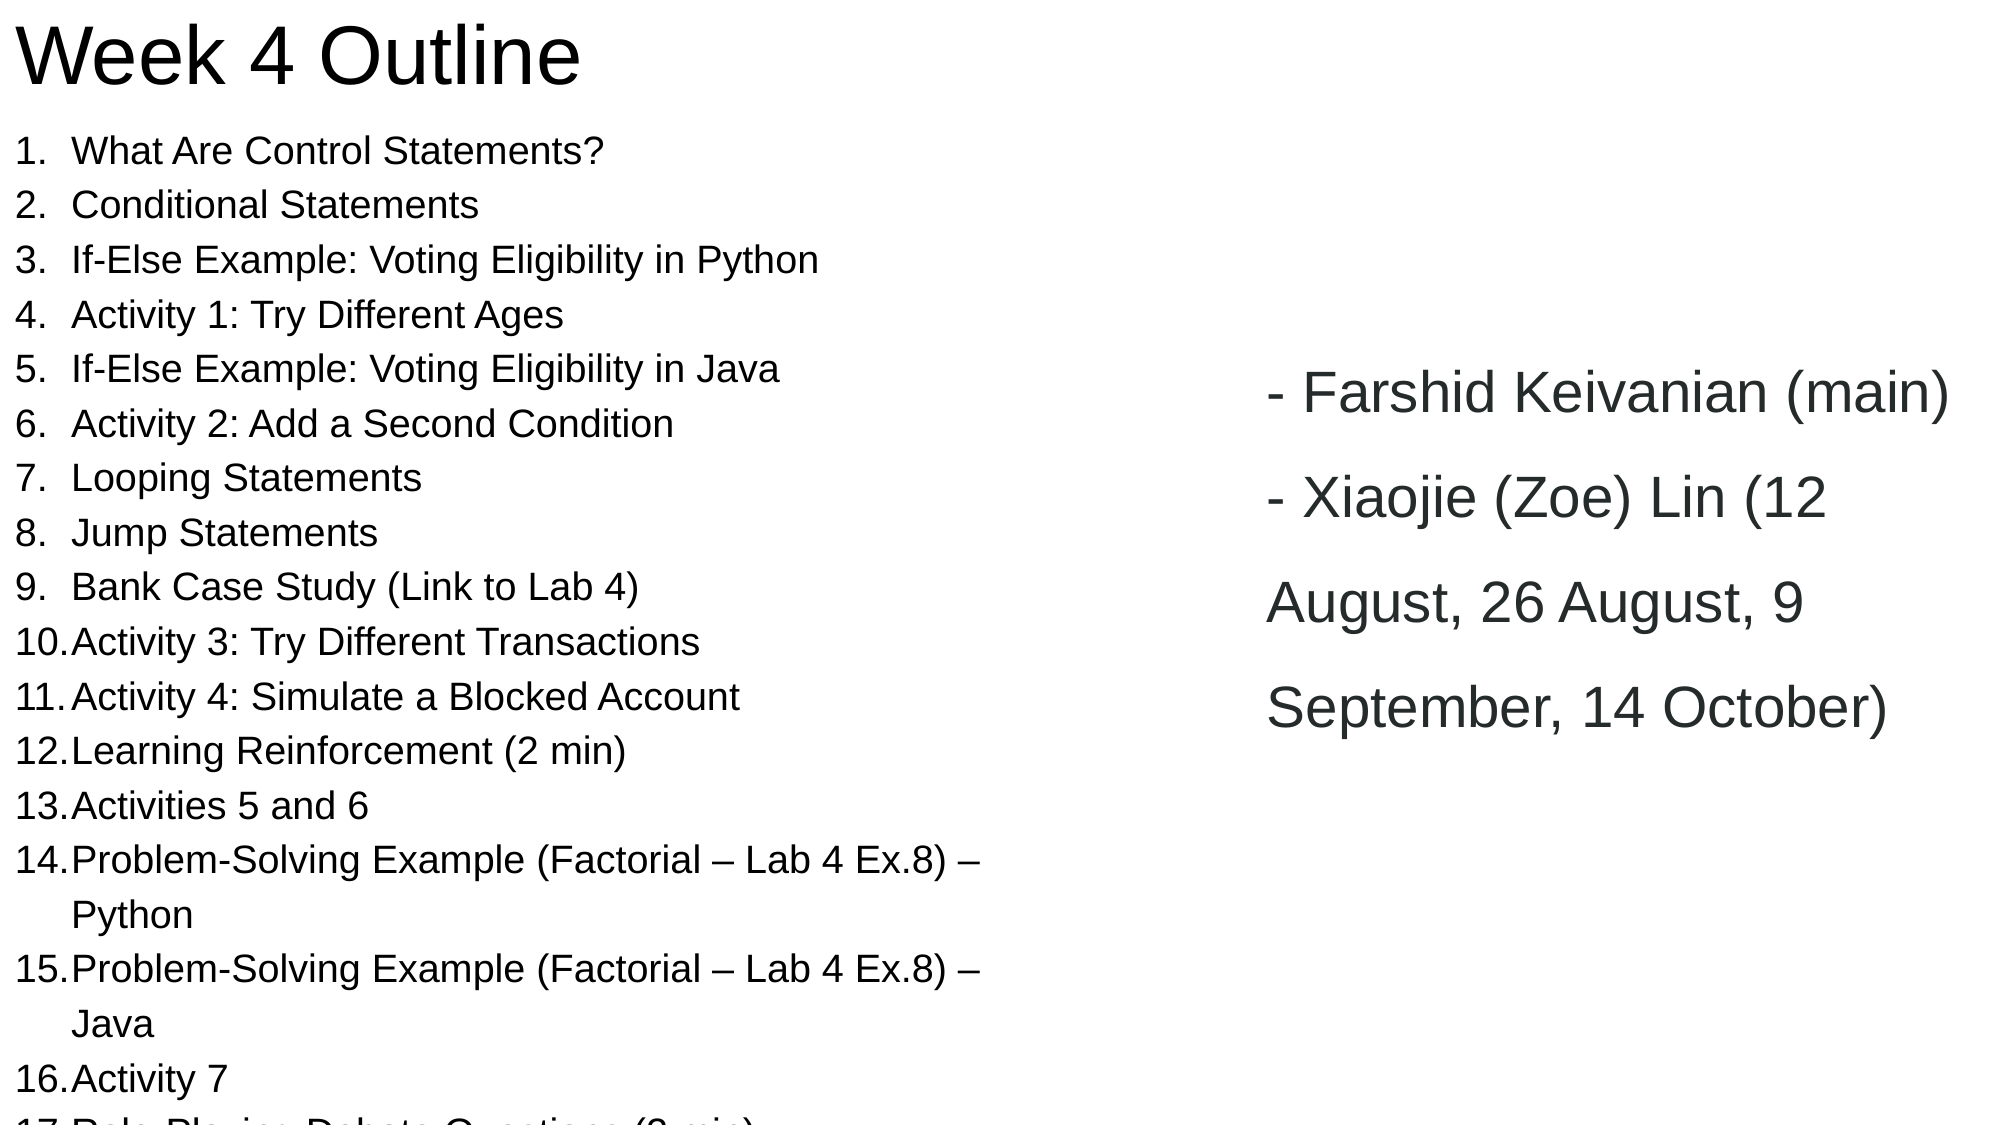

# Week 4 Outline
What Are Control Statements?
Conditional Statements
If-Else Example: Voting Eligibility in Python
Activity 1: Try Different Ages
If-Else Example: Voting Eligibility in Java
Activity 2: Add a Second Condition
Looping Statements
Jump Statements
Bank Case Study (Link to Lab 4)
Activity 3: Try Different Transactions
Activity 4: Simulate a Blocked Account
Learning Reinforcement (2 min)
Activities 5 and 6
Problem-Solving Example (Factorial – Lab 4 Ex.8) – Python
Problem-Solving Example (Factorial – Lab 4 Ex.8) – Java
Activity 7
Role-Playing Debate Questions (2 min)
Lab 4 Exercises
- Farshid Keivanian (main)
- Xiaojie (Zoe) Lin (12 August, 26 August, 9 September, 14 October)